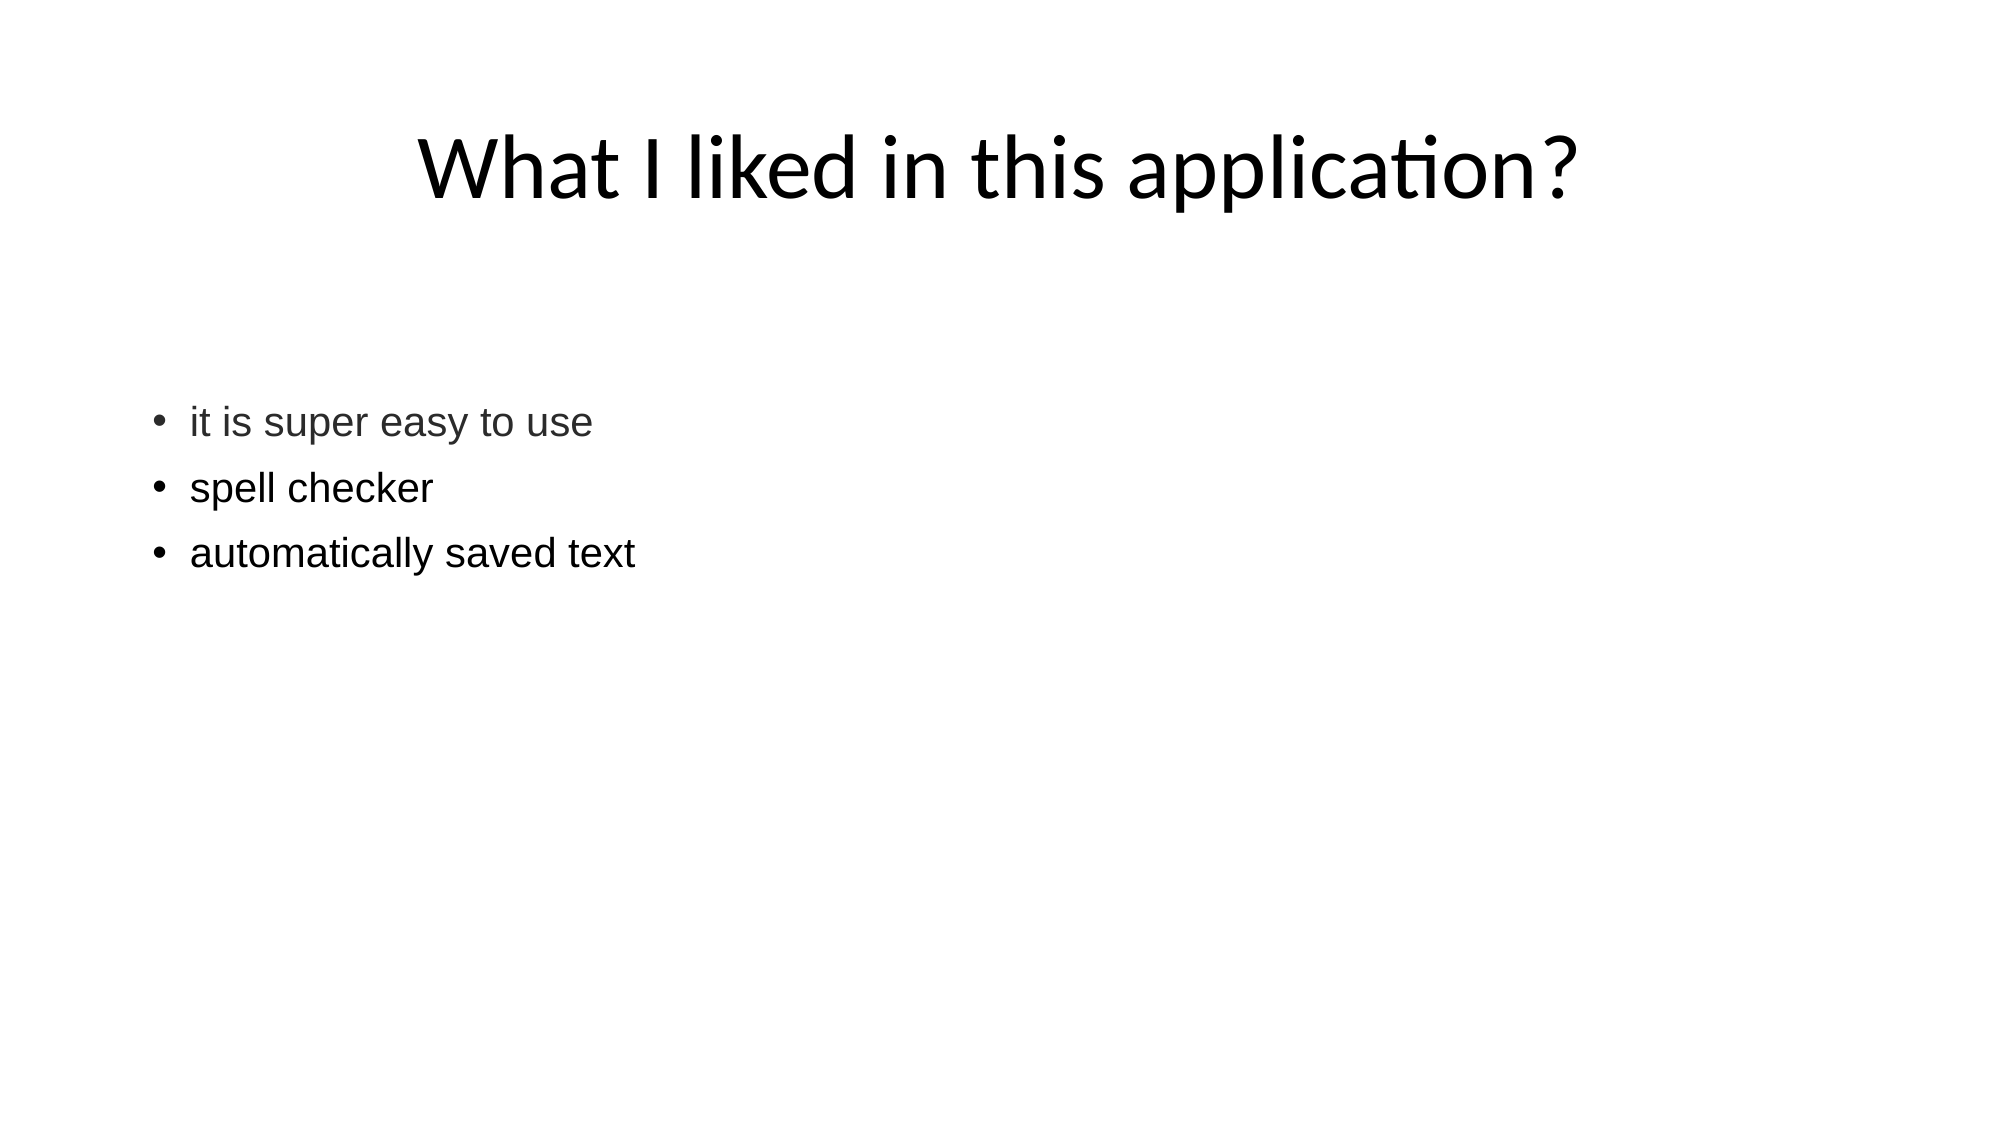

# What I liked in this application?
it is super easy to use
spell checker
automatically saved text